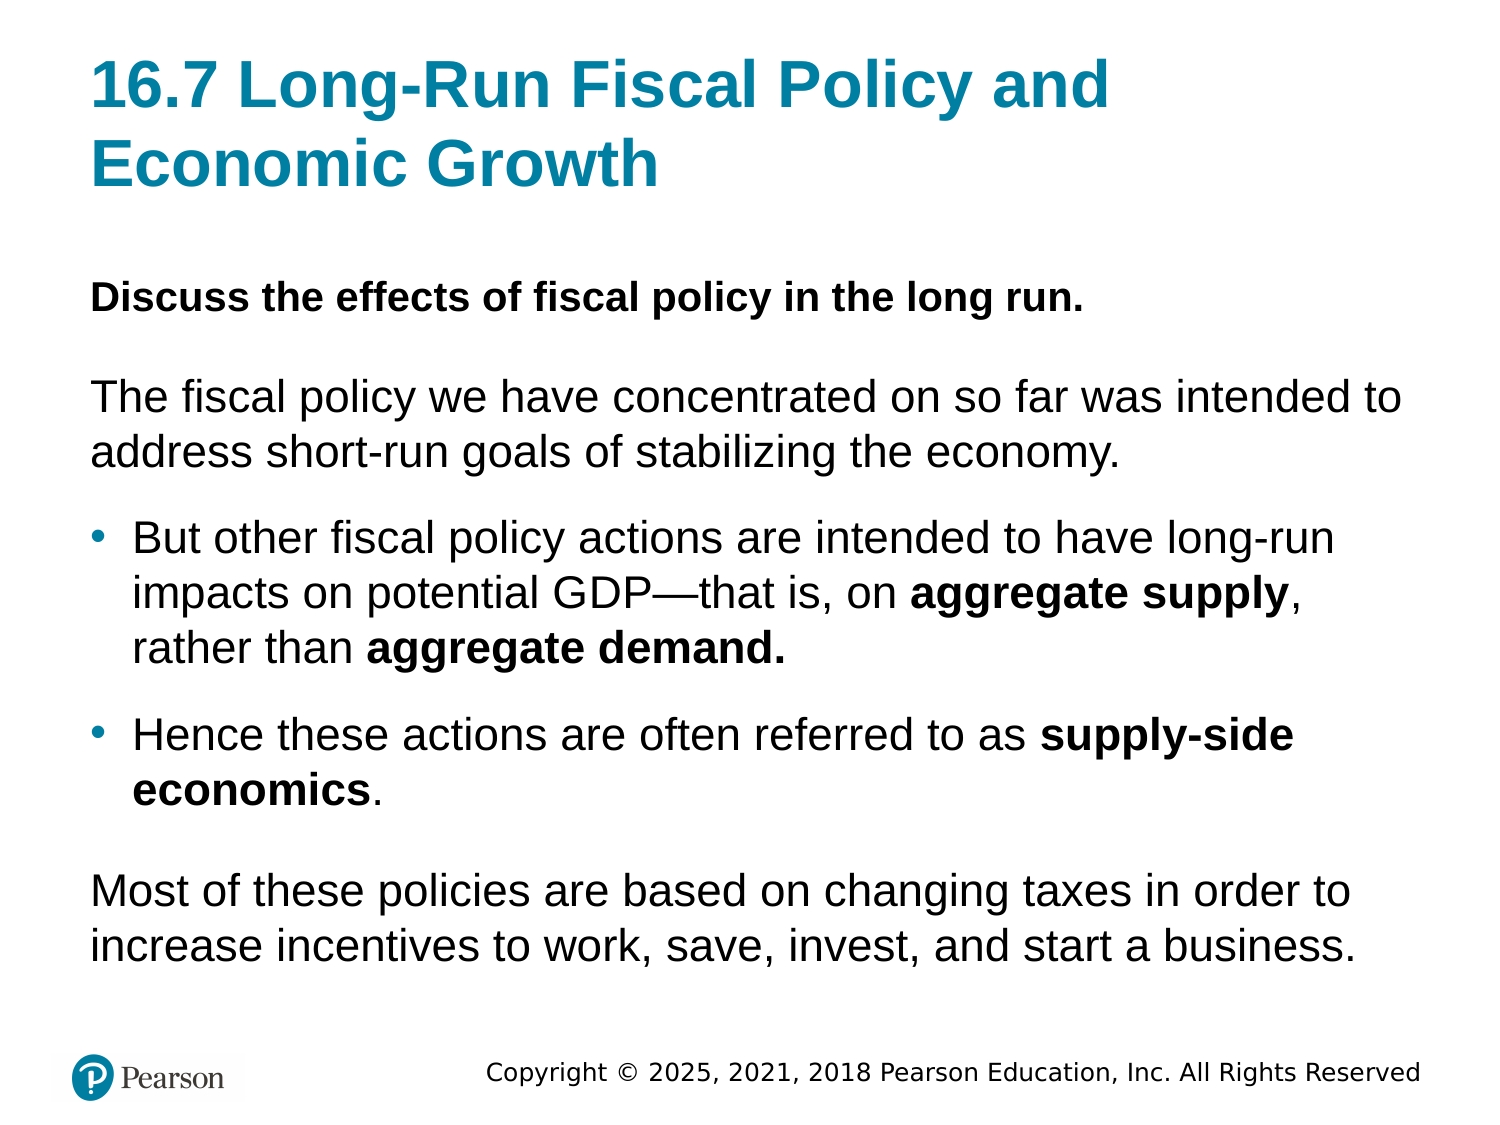

# 16.7 Long-Run Fiscal Policy and Economic Growth
Discuss the effects of fiscal policy in the long run.
The fiscal policy we have concentrated on so far was intended to address short-run goals of stabilizing the economy.
But other fiscal policy actions are intended to have long-run impacts on potential G D P—that is, on aggregate supply, rather than aggregate demand.
Hence these actions are often referred to as supply-side economics.
Most of these policies are based on changing taxes in order to increase incentives to work, save, invest, and start a business.